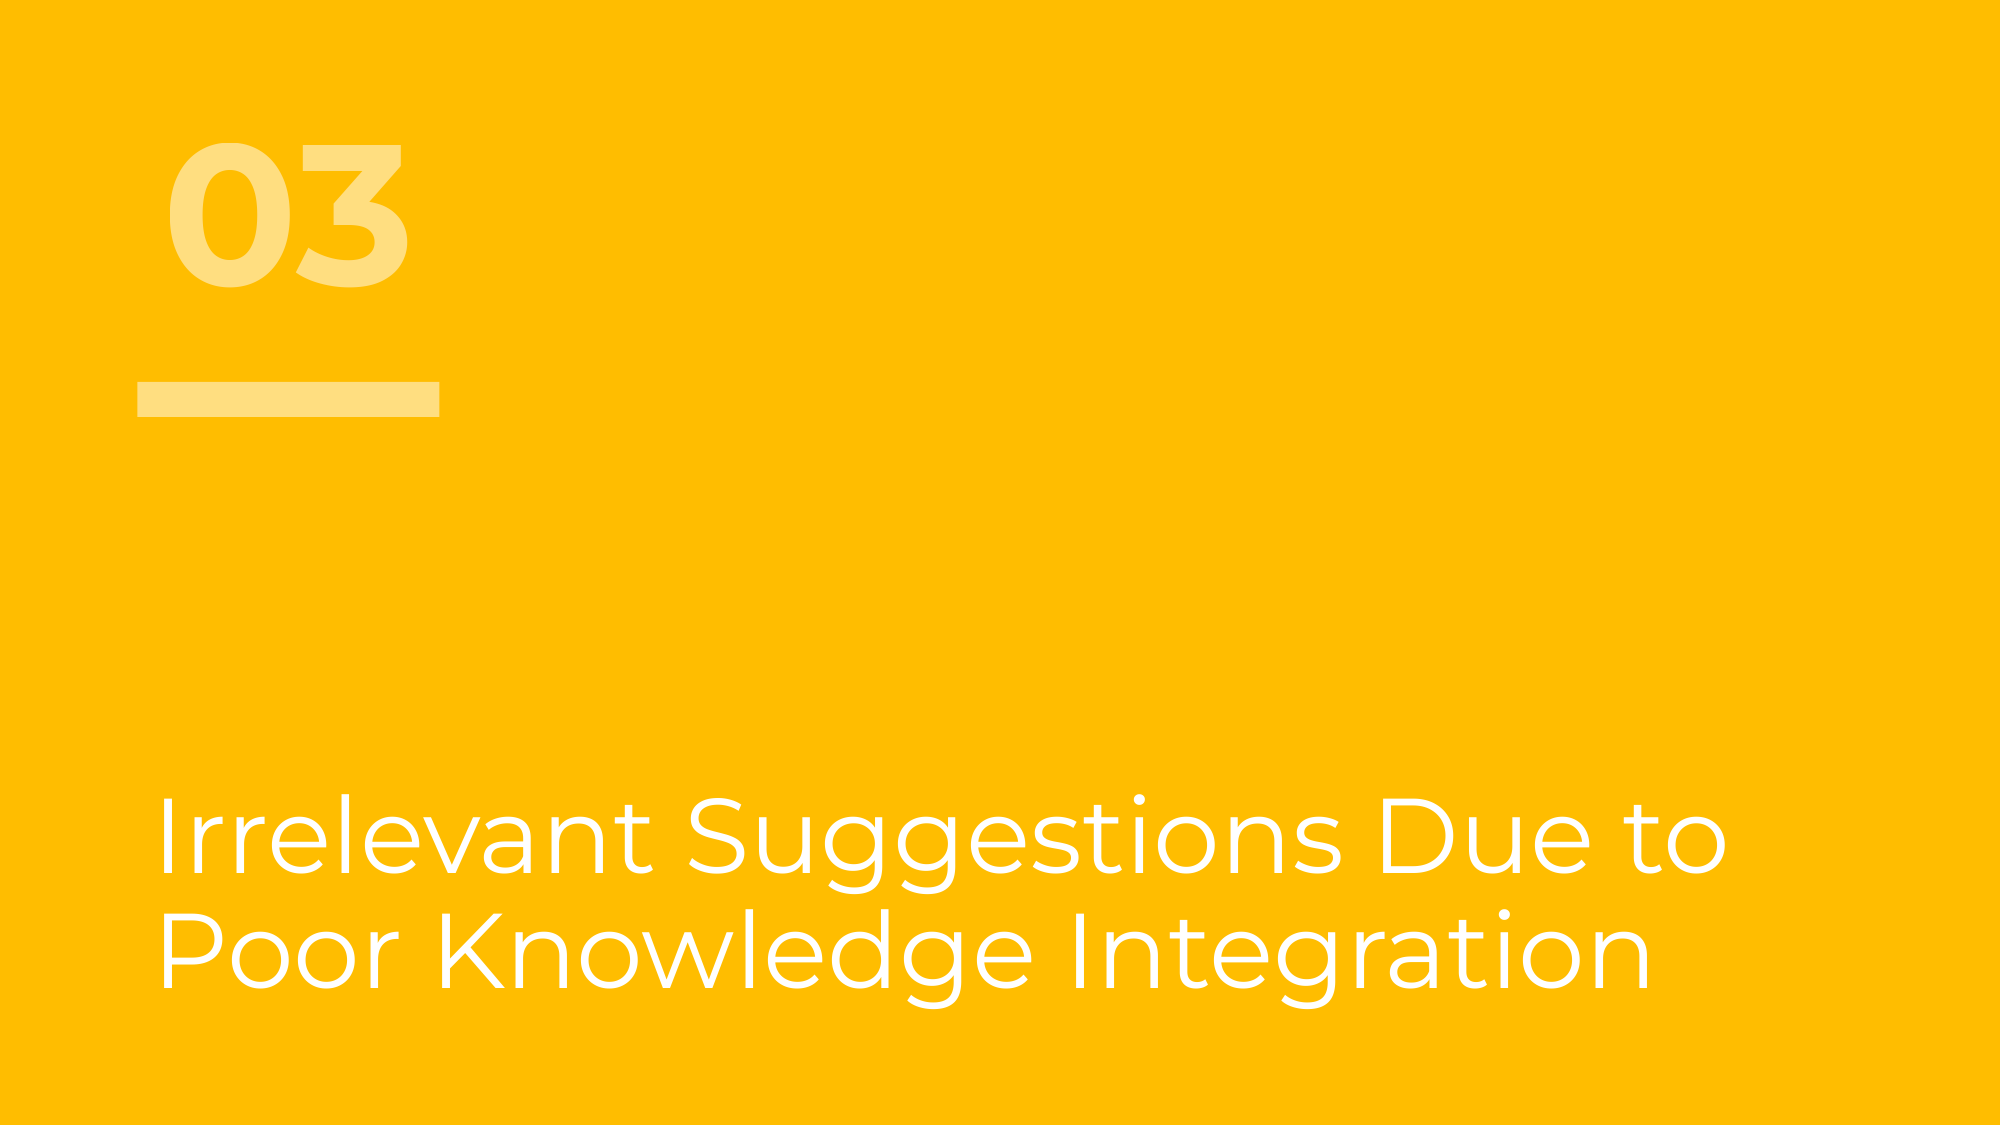

# 03
Irrelevant Suggestions Due to Poor Knowledge Integration